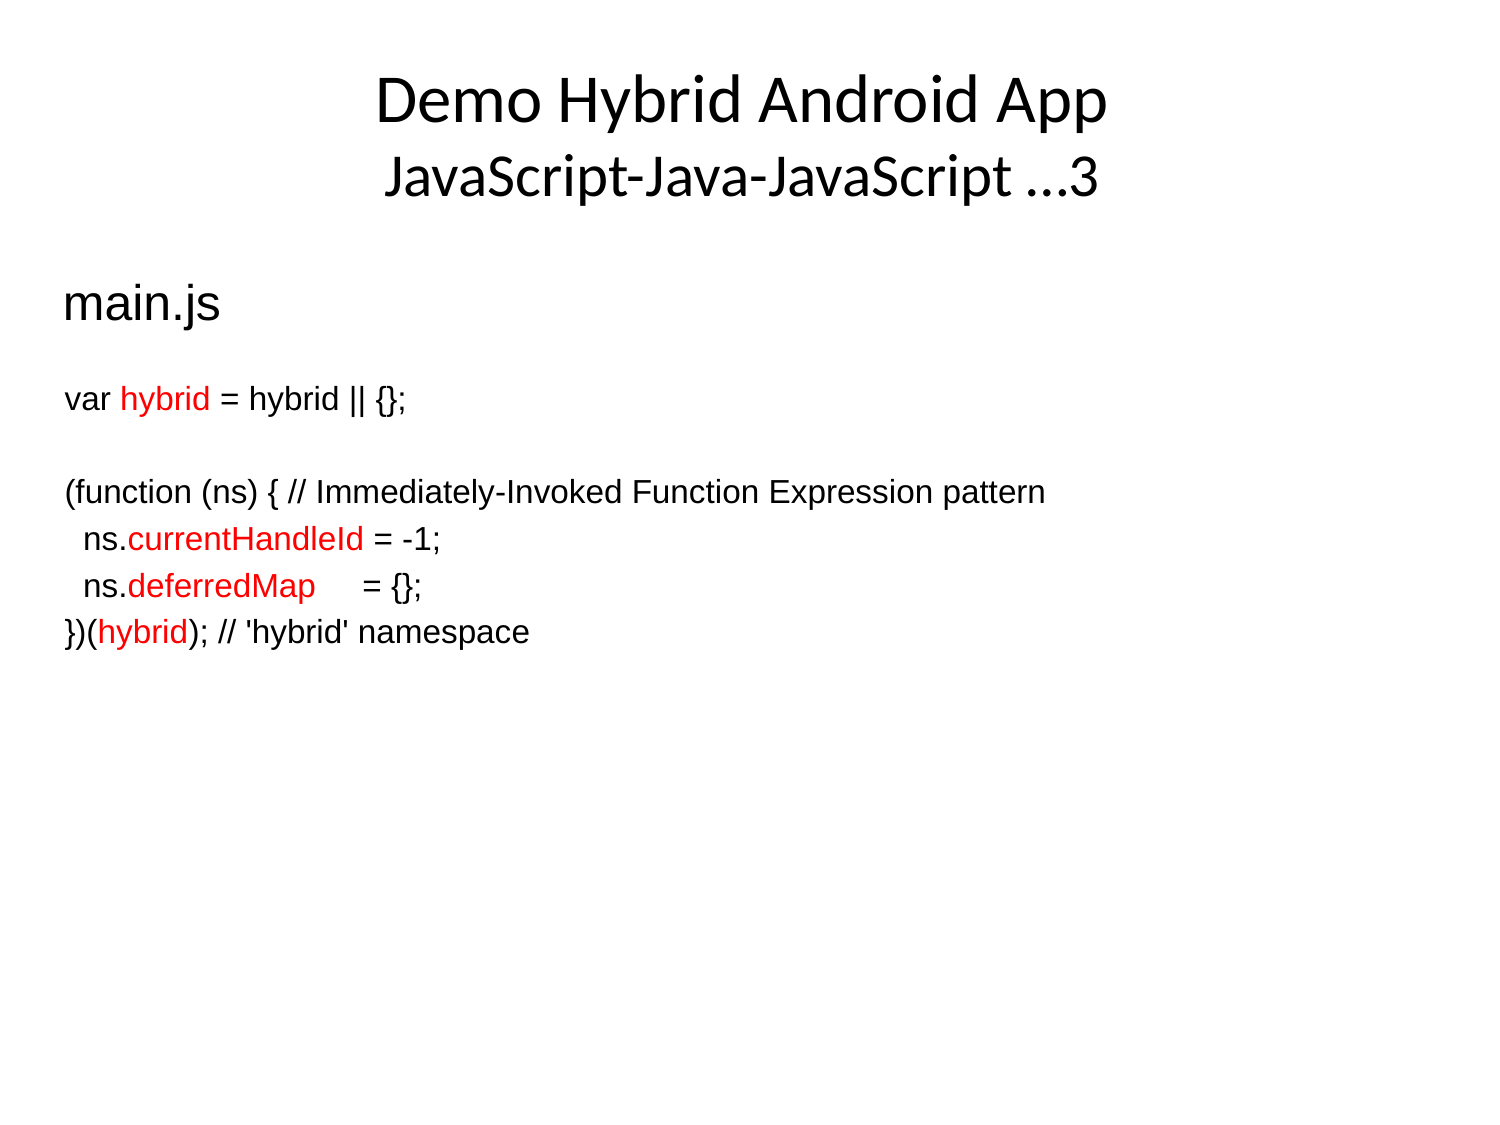

# Demo Hybrid Android App JavaScript-Java-JavaScript …3
main.js

var hybrid = hybrid || {};

(function (ns) { // Immediately-Invoked Function Expression pattern
  ns.currentHandleId = -1;
  ns.deferredMap     = {};
})(hybrid); // 'hybrid' namespace